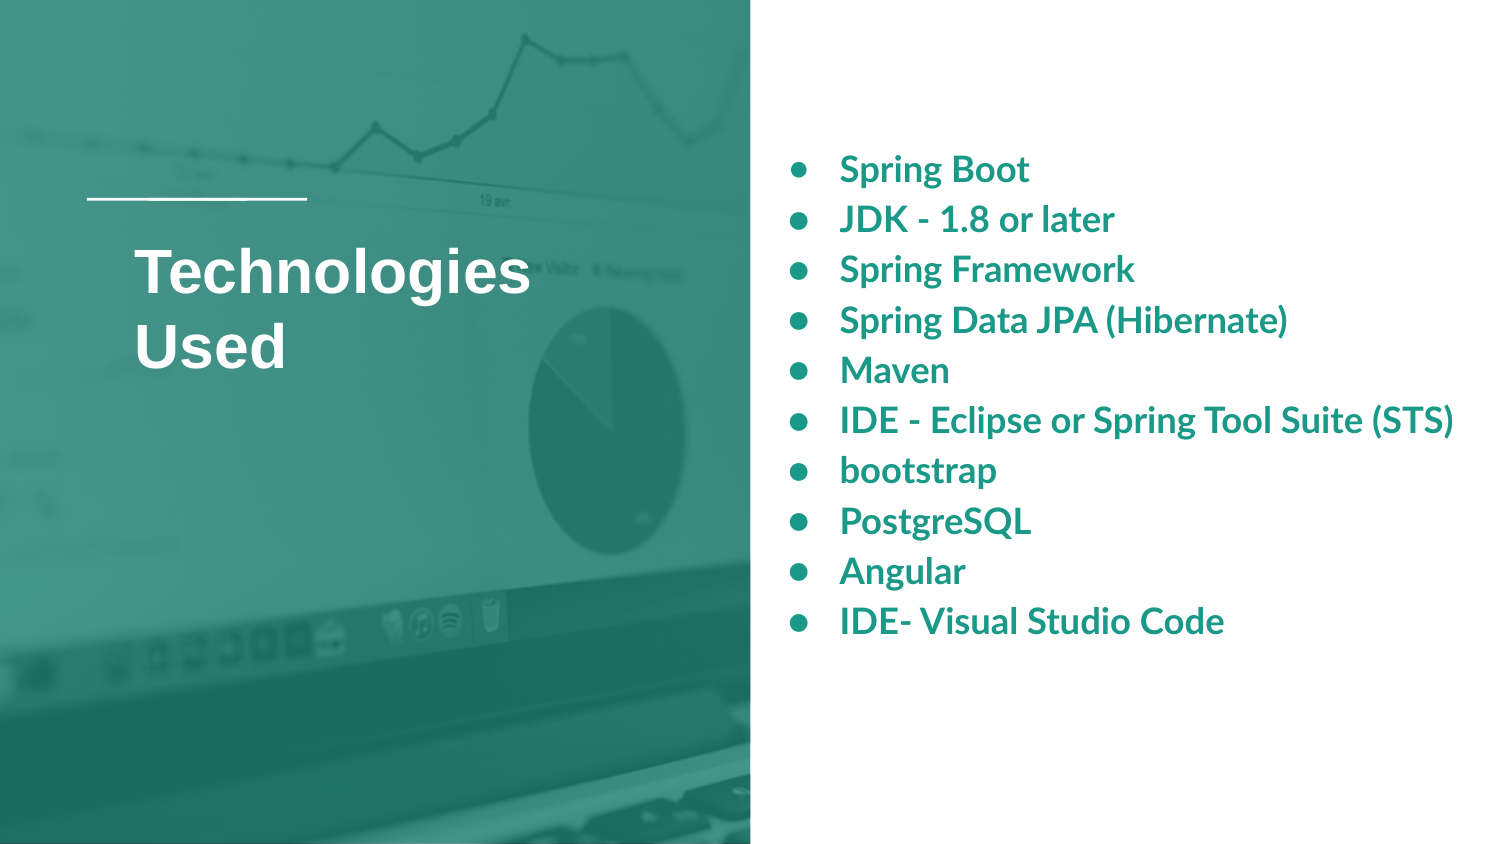

Spring Boot​
JDK - 1.8 or later​
Spring Framework​
Spring Data JPA (Hibernate)​
Maven​
IDE - Eclipse or Spring Tool Suite (STS)​
bootstrap​
PostgreSQL​
Angular​
IDE- Visual Studio Code​

# Technologies Used